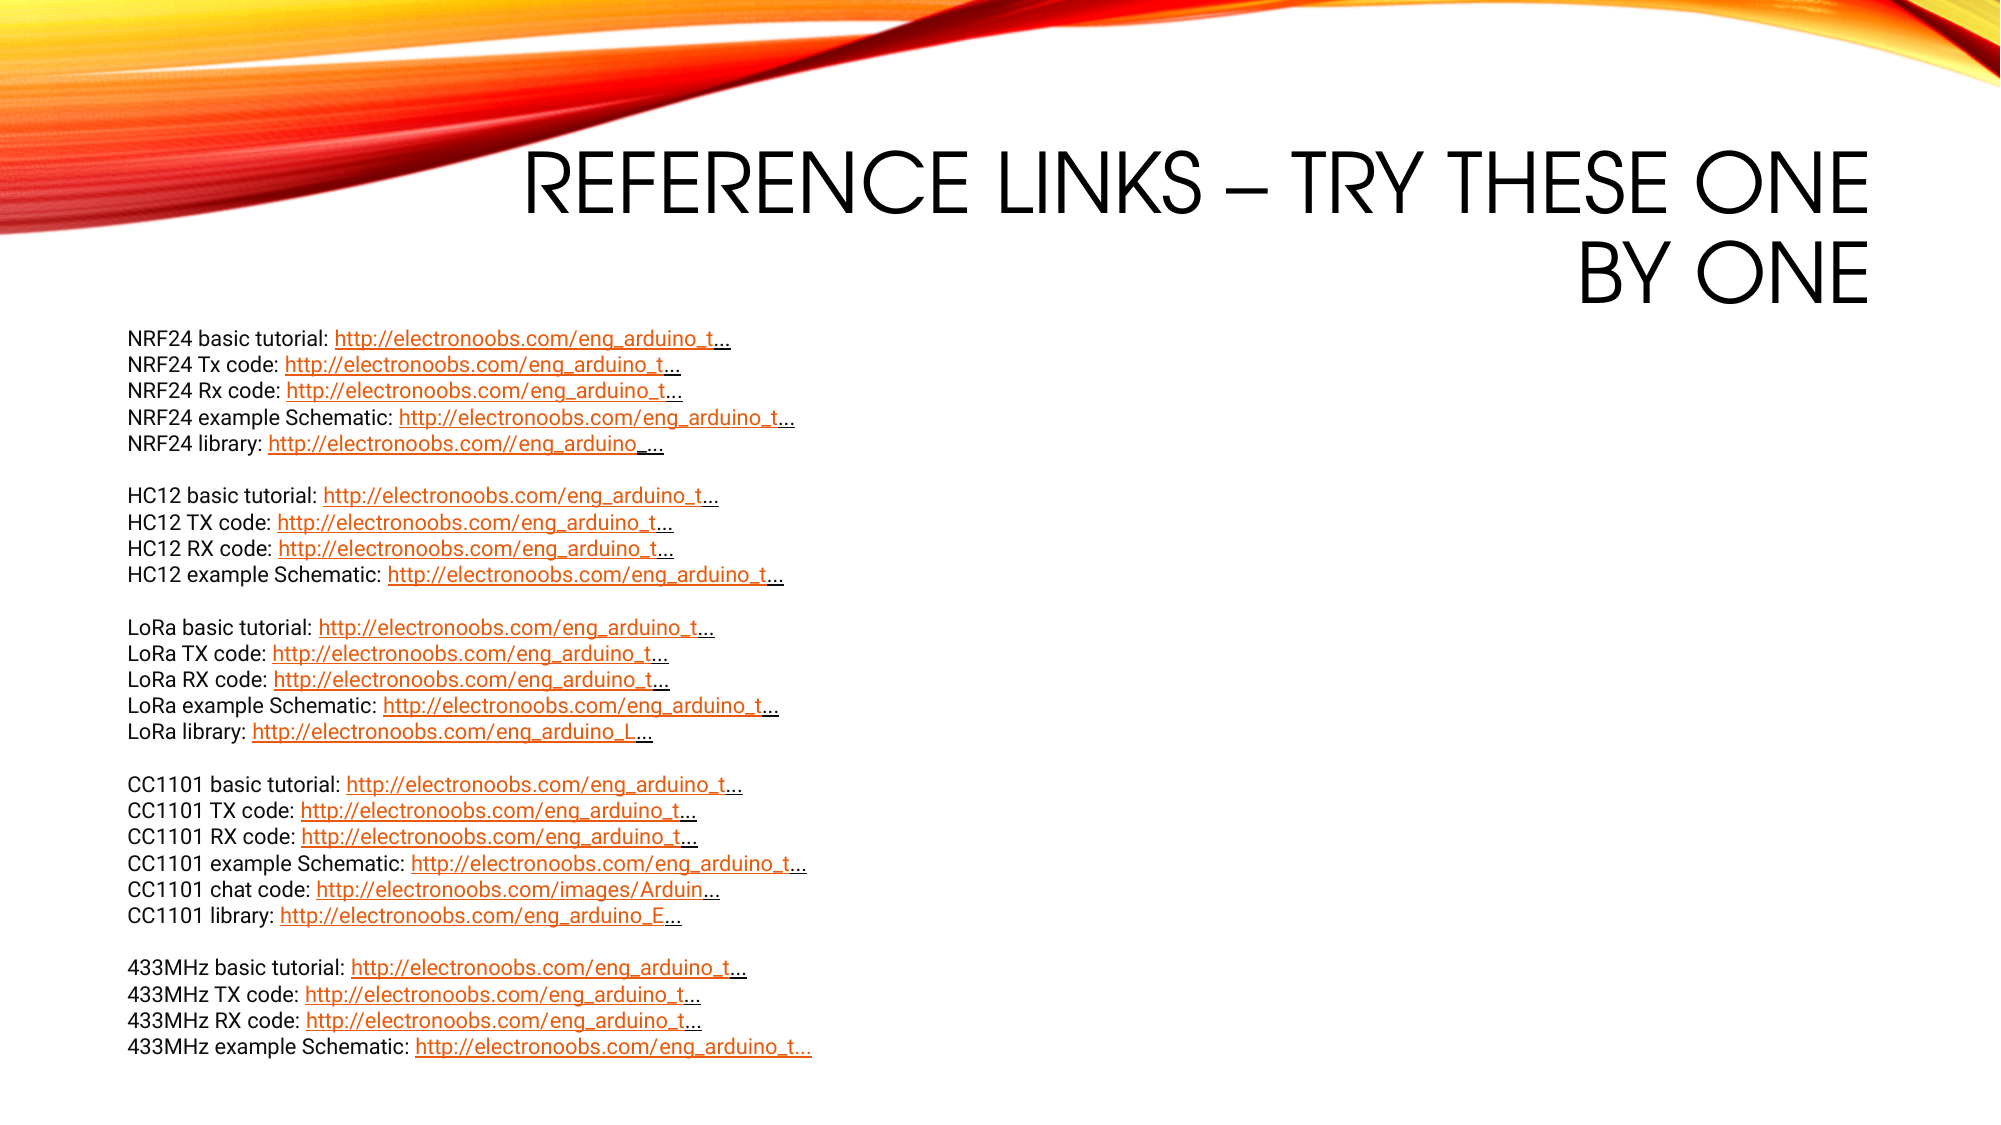

# Reference links – try these one by one
NRF24 basic tutorial: http://electronoobs.com/eng_arduino_t...
NRF24 Tx code: http://electronoobs.com/eng_arduino_t...
NRF24 Rx code: http://electronoobs.com/eng_arduino_t...
NRF24 example Schematic: http://electronoobs.com/eng_arduino_t...
NRF24 library: http://electronoobs.com//eng_arduino_...

HC12 basic tutorial: http://electronoobs.com/eng_arduino_t...
HC12 TX code: http://electronoobs.com/eng_arduino_t...
HC12 RX code: http://electronoobs.com/eng_arduino_t...
HC12 example Schematic: http://electronoobs.com/eng_arduino_t...

LoRa basic tutorial: http://electronoobs.com/eng_arduino_t...
LoRa TX code: http://electronoobs.com/eng_arduino_t...
LoRa RX code: http://electronoobs.com/eng_arduino_t...
LoRa example Schematic: http://electronoobs.com/eng_arduino_t...
LoRa library: http://electronoobs.com/eng_arduino_L...

CC1101 basic tutorial: http://electronoobs.com/eng_arduino_t...
CC1101 TX code: http://electronoobs.com/eng_arduino_t...
CC1101 RX code: http://electronoobs.com/eng_arduino_t...
CC1101 example Schematic: http://electronoobs.com/eng_arduino_t...
CC1101 chat code: http://electronoobs.com/images/Arduin...
CC1101 library: http://electronoobs.com/eng_arduino_E...

433MHz basic tutorial: http://electronoobs.com/eng_arduino_t...
433MHz TX code: http://electronoobs.com/eng_arduino_t...
433MHz RX code: http://electronoobs.com/eng_arduino_t...
433MHz example Schematic: http://electronoobs.com/eng_arduino_t...